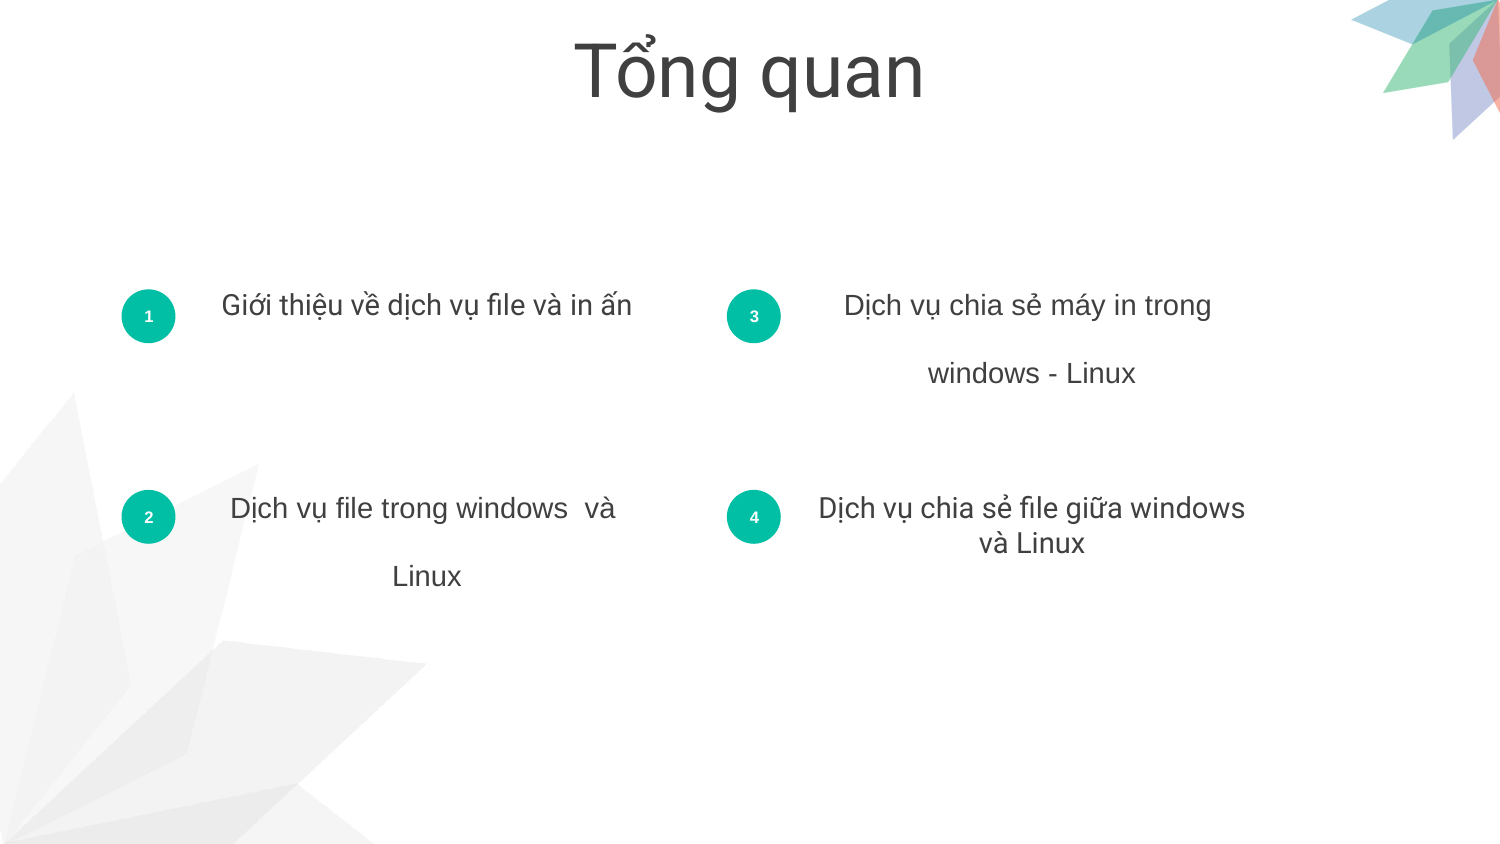

Tổng quan
Giới thiệu về dịch vụ file và in ấn

Dịch vụ chia sẻ máy in trong
windows - Linux
1
3
Dịch vụ file trong windows  và
Linux
Dịch vụ chia sẻ file giữa windows và Linux
2
4